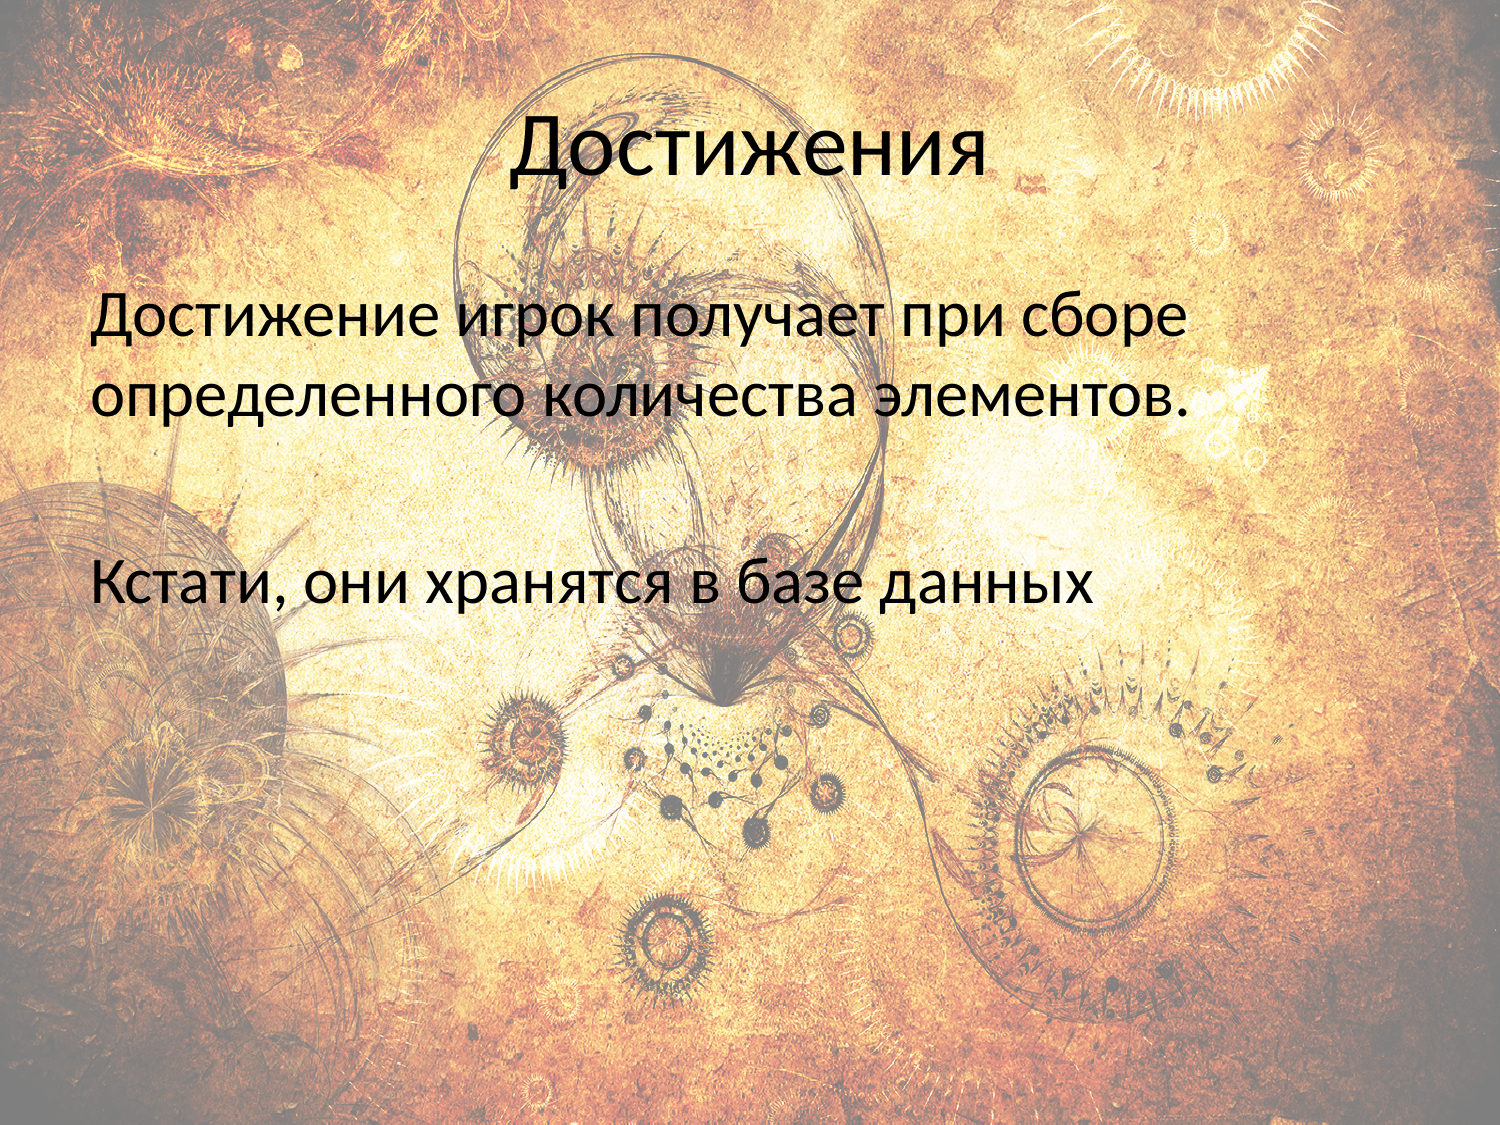

# Достижения
Достижение игрок получает при сборе определенного количества элементов.

Кстати, они хранятся в базе данных